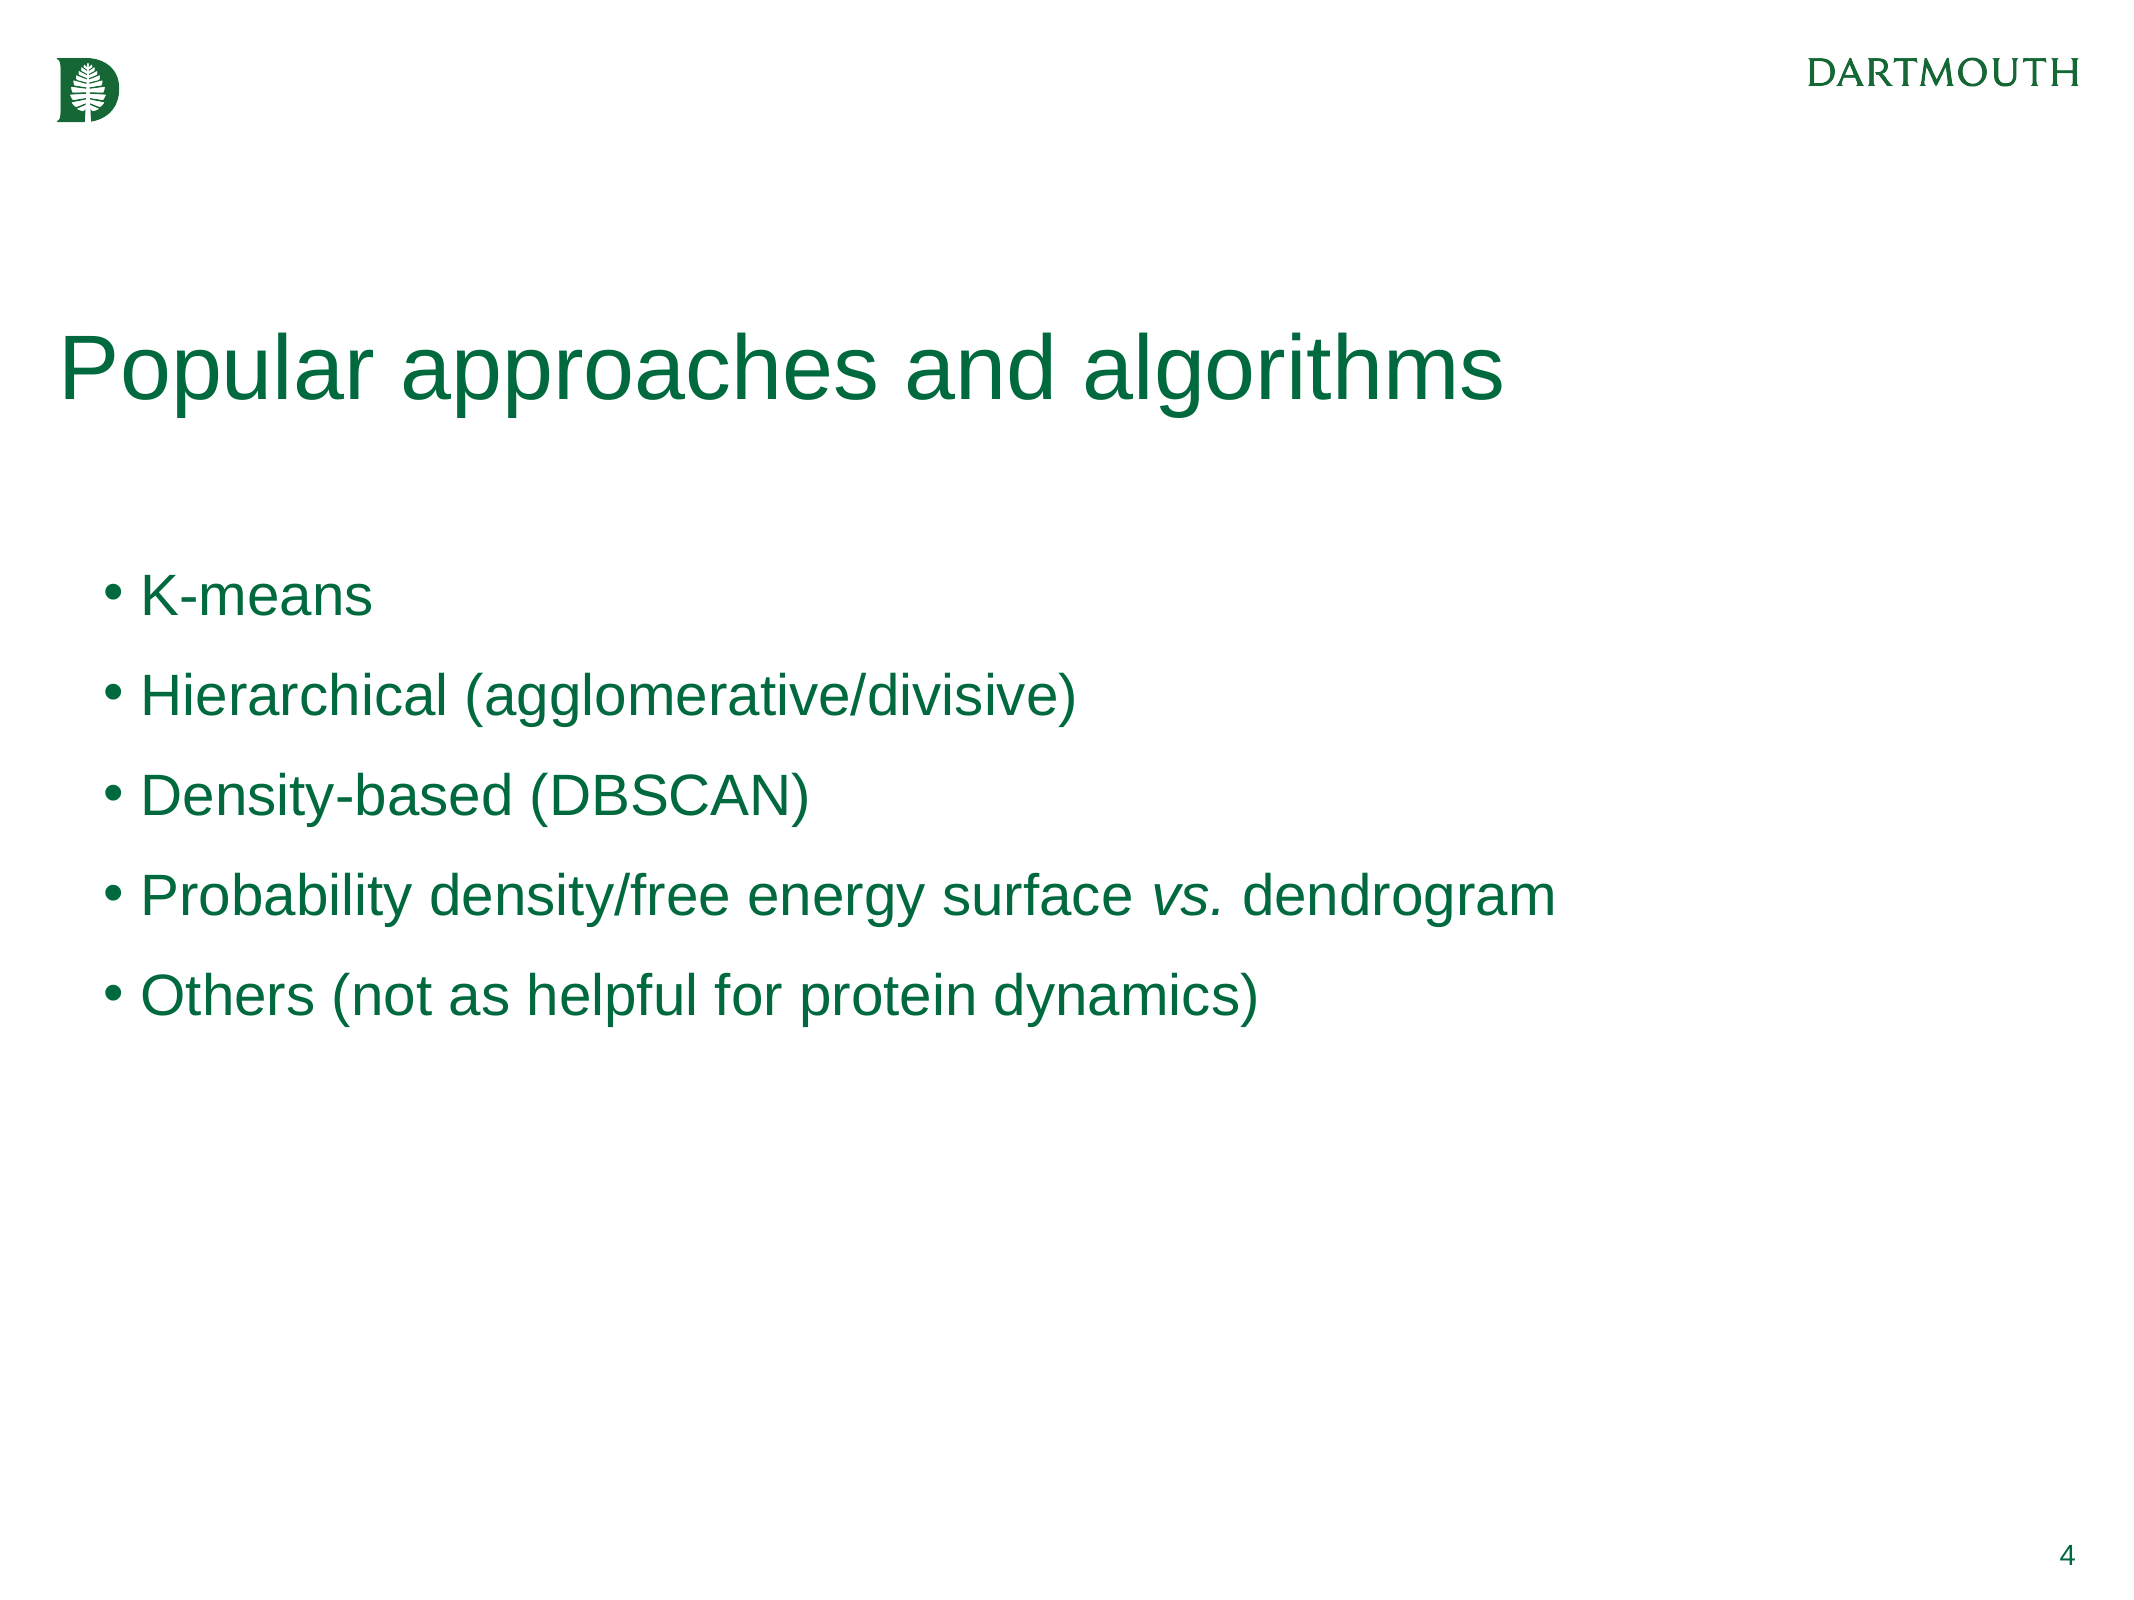

# Popular approaches and algorithms
K-means
Hierarchical (agglomerative/divisive)
Density-based (DBSCAN)
Probability density/free energy surface vs. dendrogram
Others (not as helpful for protein dynamics)
4